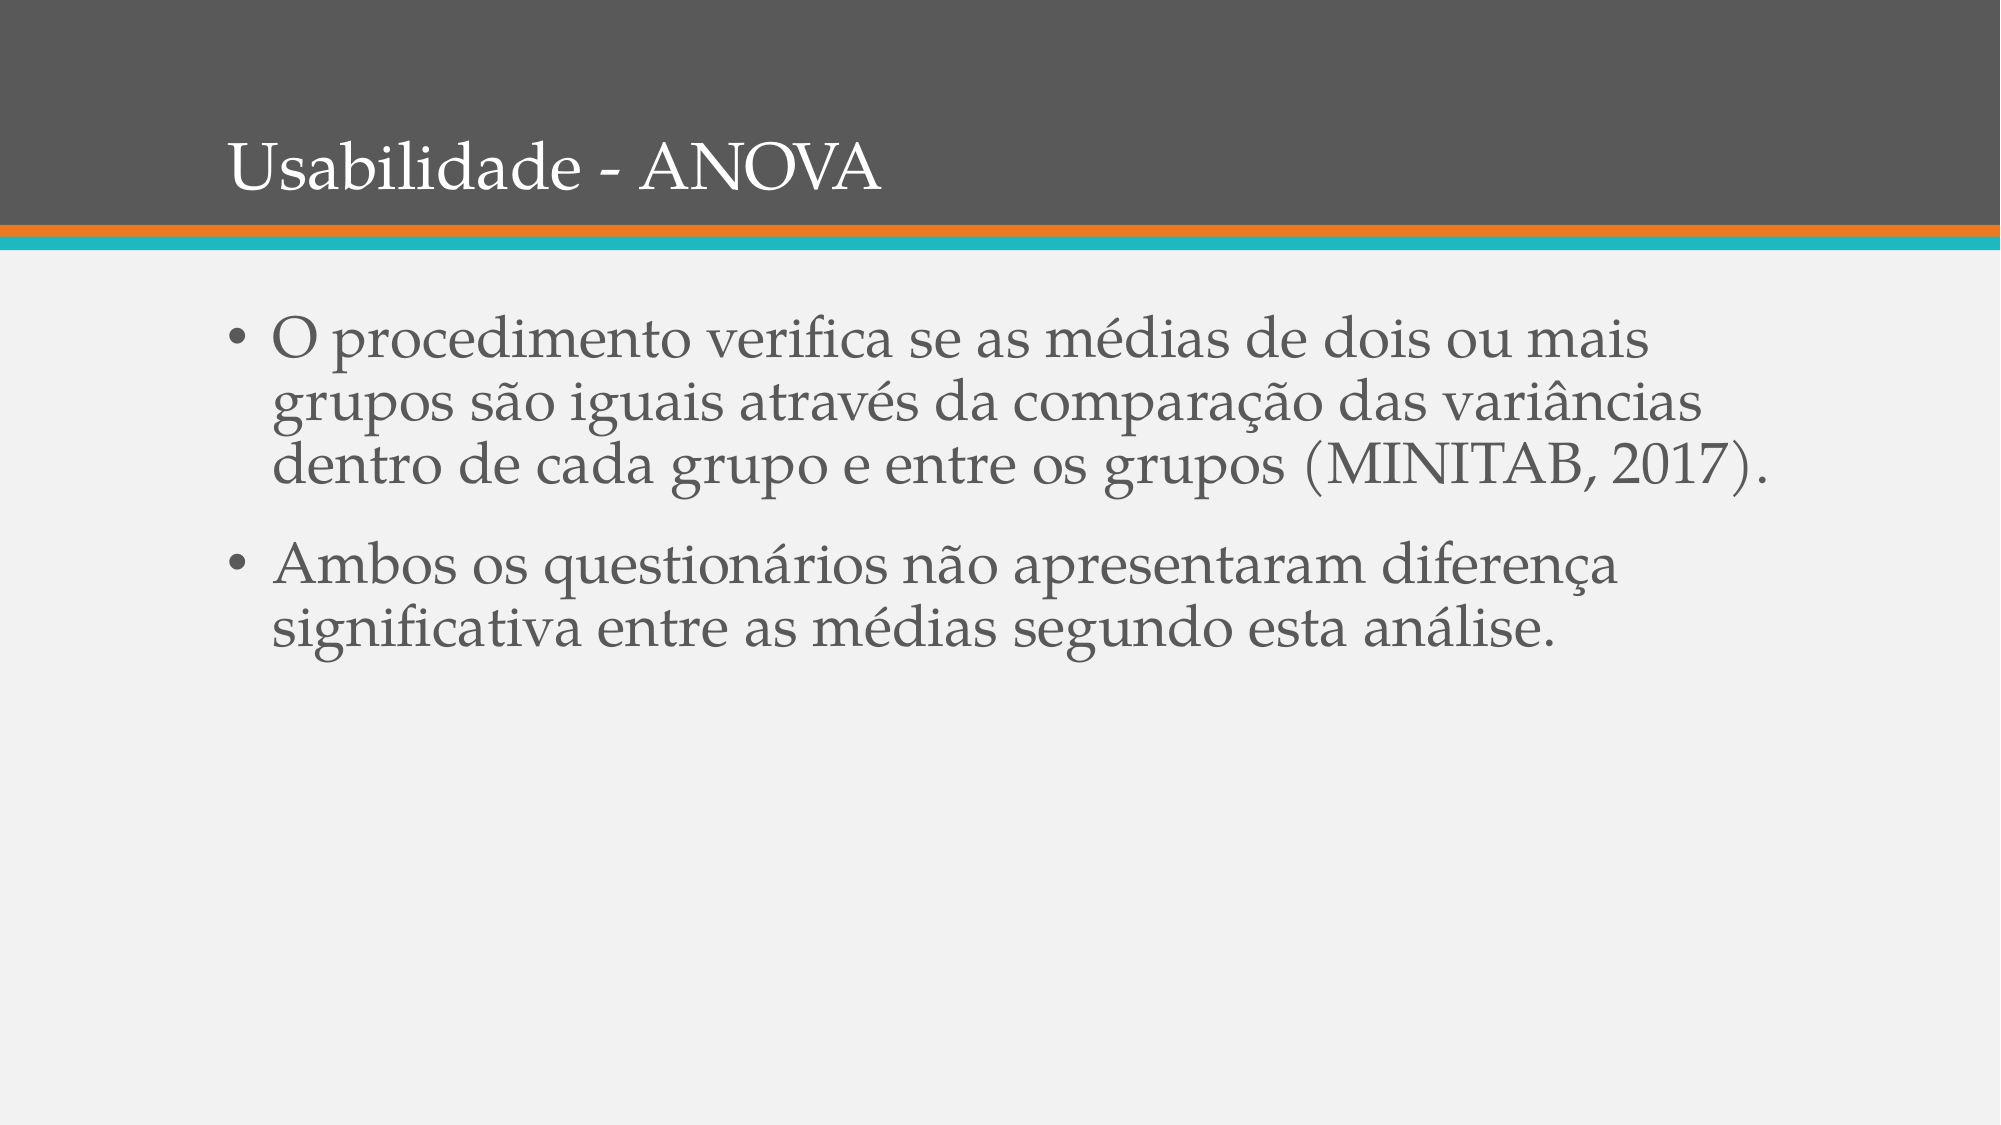

# Usabilidade - ANOVA
O procedimento verifica se as médias de dois ou mais grupos são iguais através da comparação das variâncias dentro de cada grupo e entre os grupos (MINITAB, 2017).
Ambos os questionários não apresentaram diferença significativa entre as médias segundo esta análise.